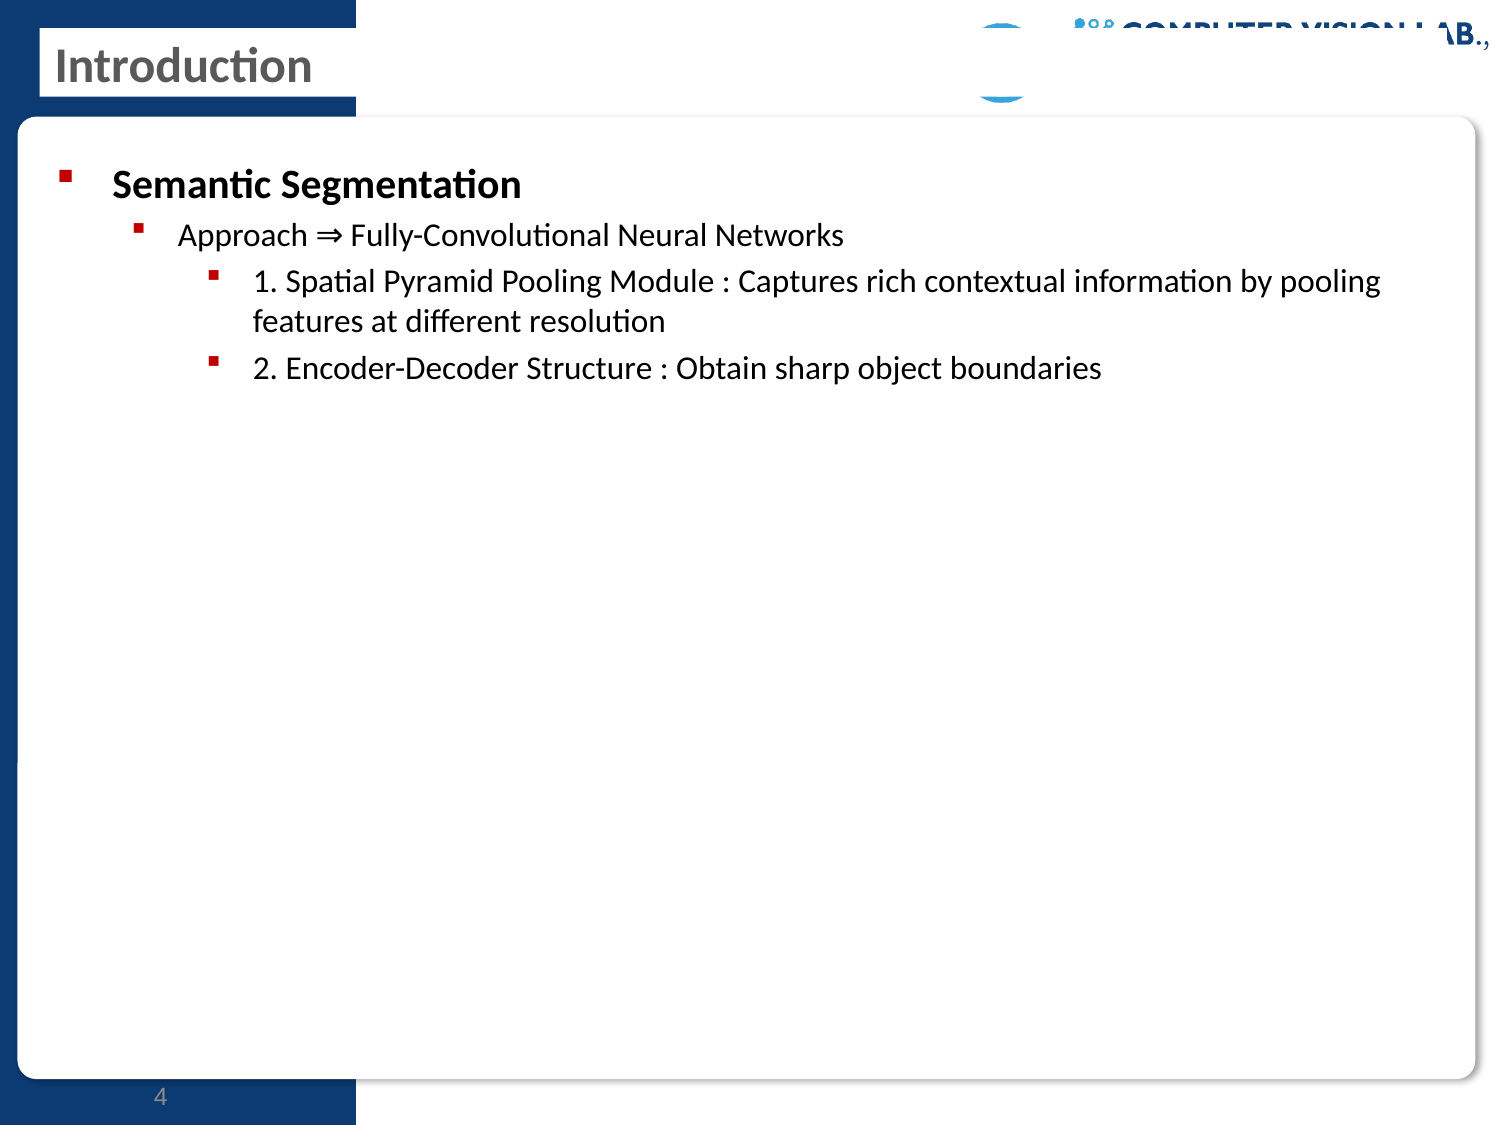

# Introduction
Semantic Segmentation
Approach ⇒ Fully-Convolutional Neural Networks
1. Spatial Pyramid Pooling Module : Captures rich contextual information by pooling features at different resolution
2. Encoder-Decoder Structure : Obtain sharp object boundaries
4